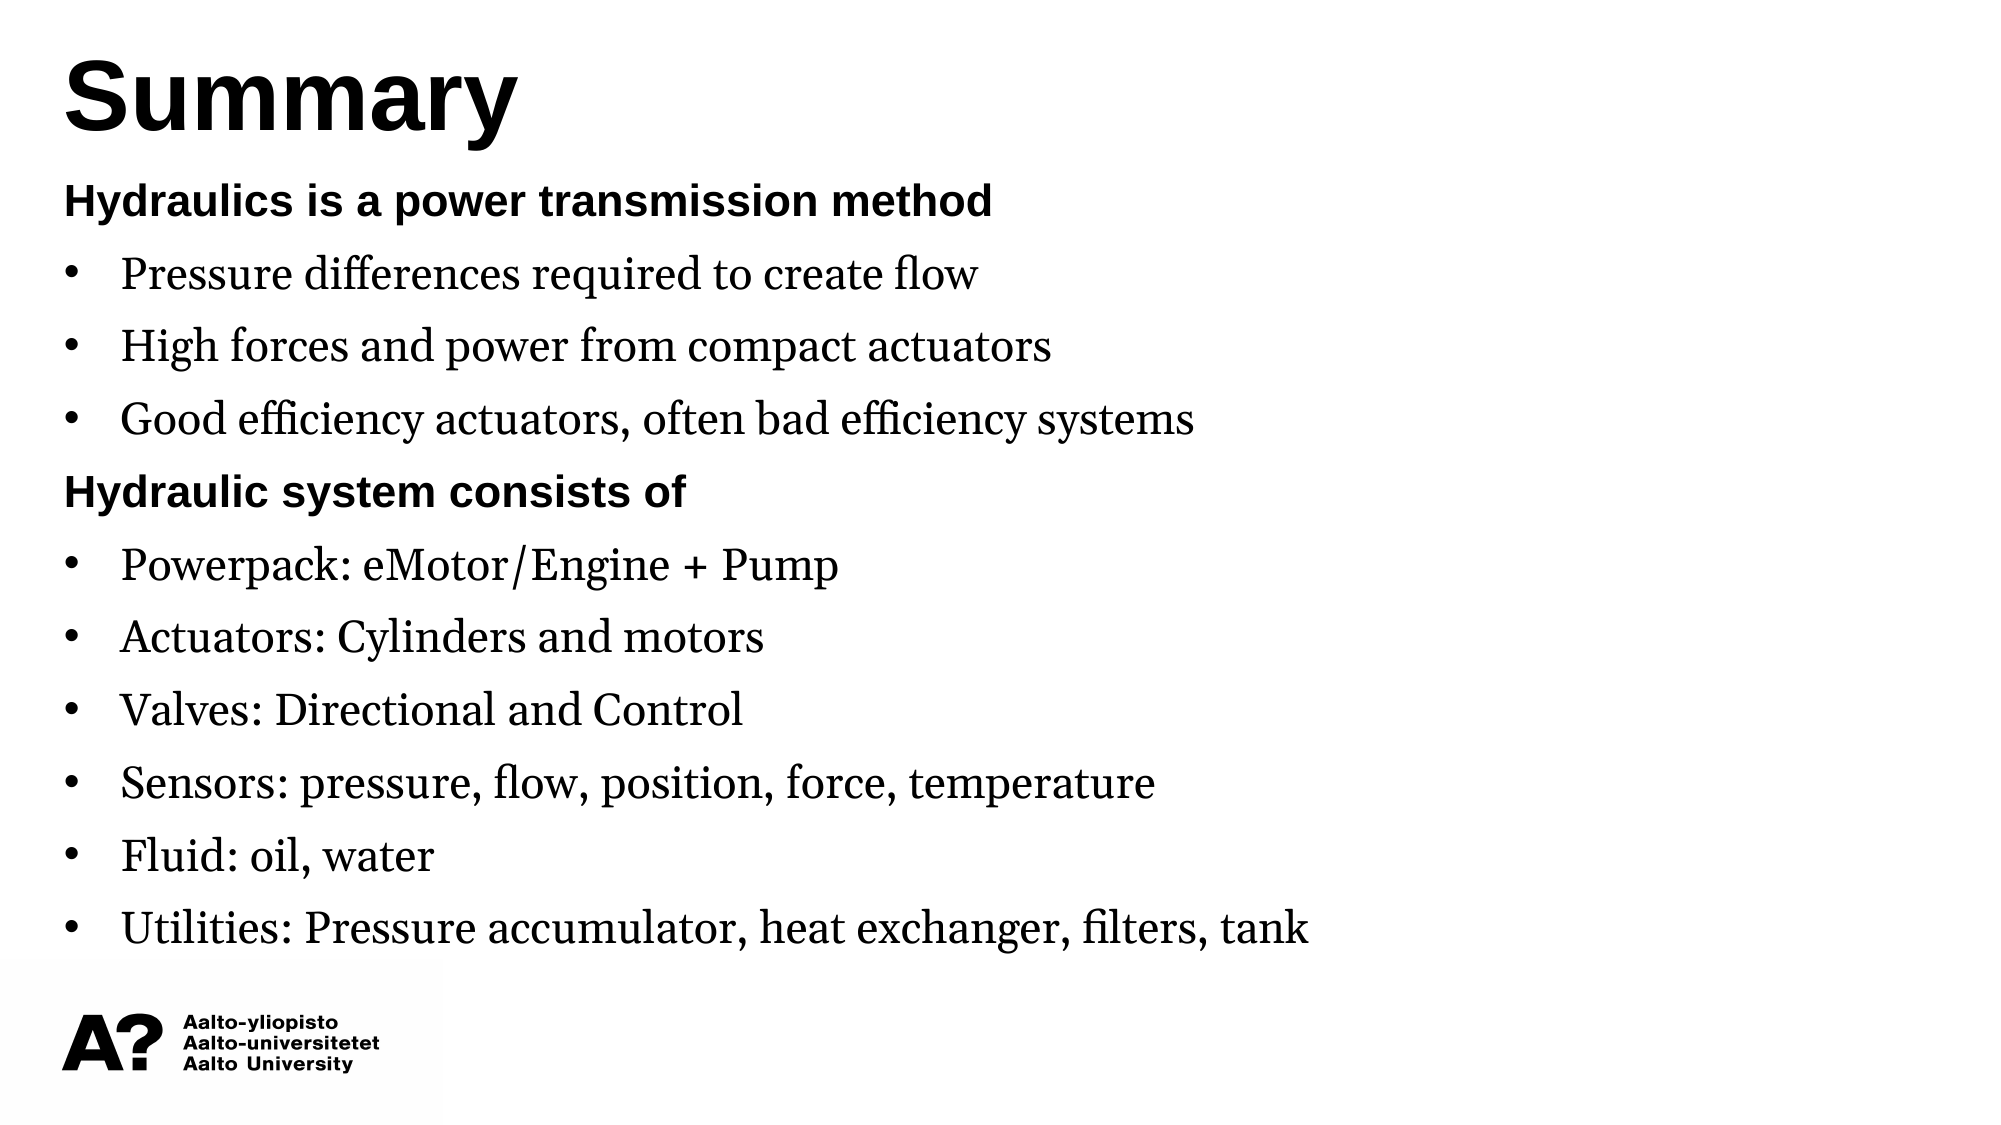

Summary
Hydraulics is a power transmission method​
Pressure differences required to create flow
High forces and power from compact actuators​
Good efficiency actuators, often bad efficiency systems
Hydraulic system consists of​
Powerpack: eMotor/Engine + Pump​
Actuators: Cylinders and motors
Valves: Directional and Control
Sensors: pressure, flow, position, force, temperature​
Fluid: oil, water​
Utilities: Pressure accumulator, heat exchanger, filters, tank